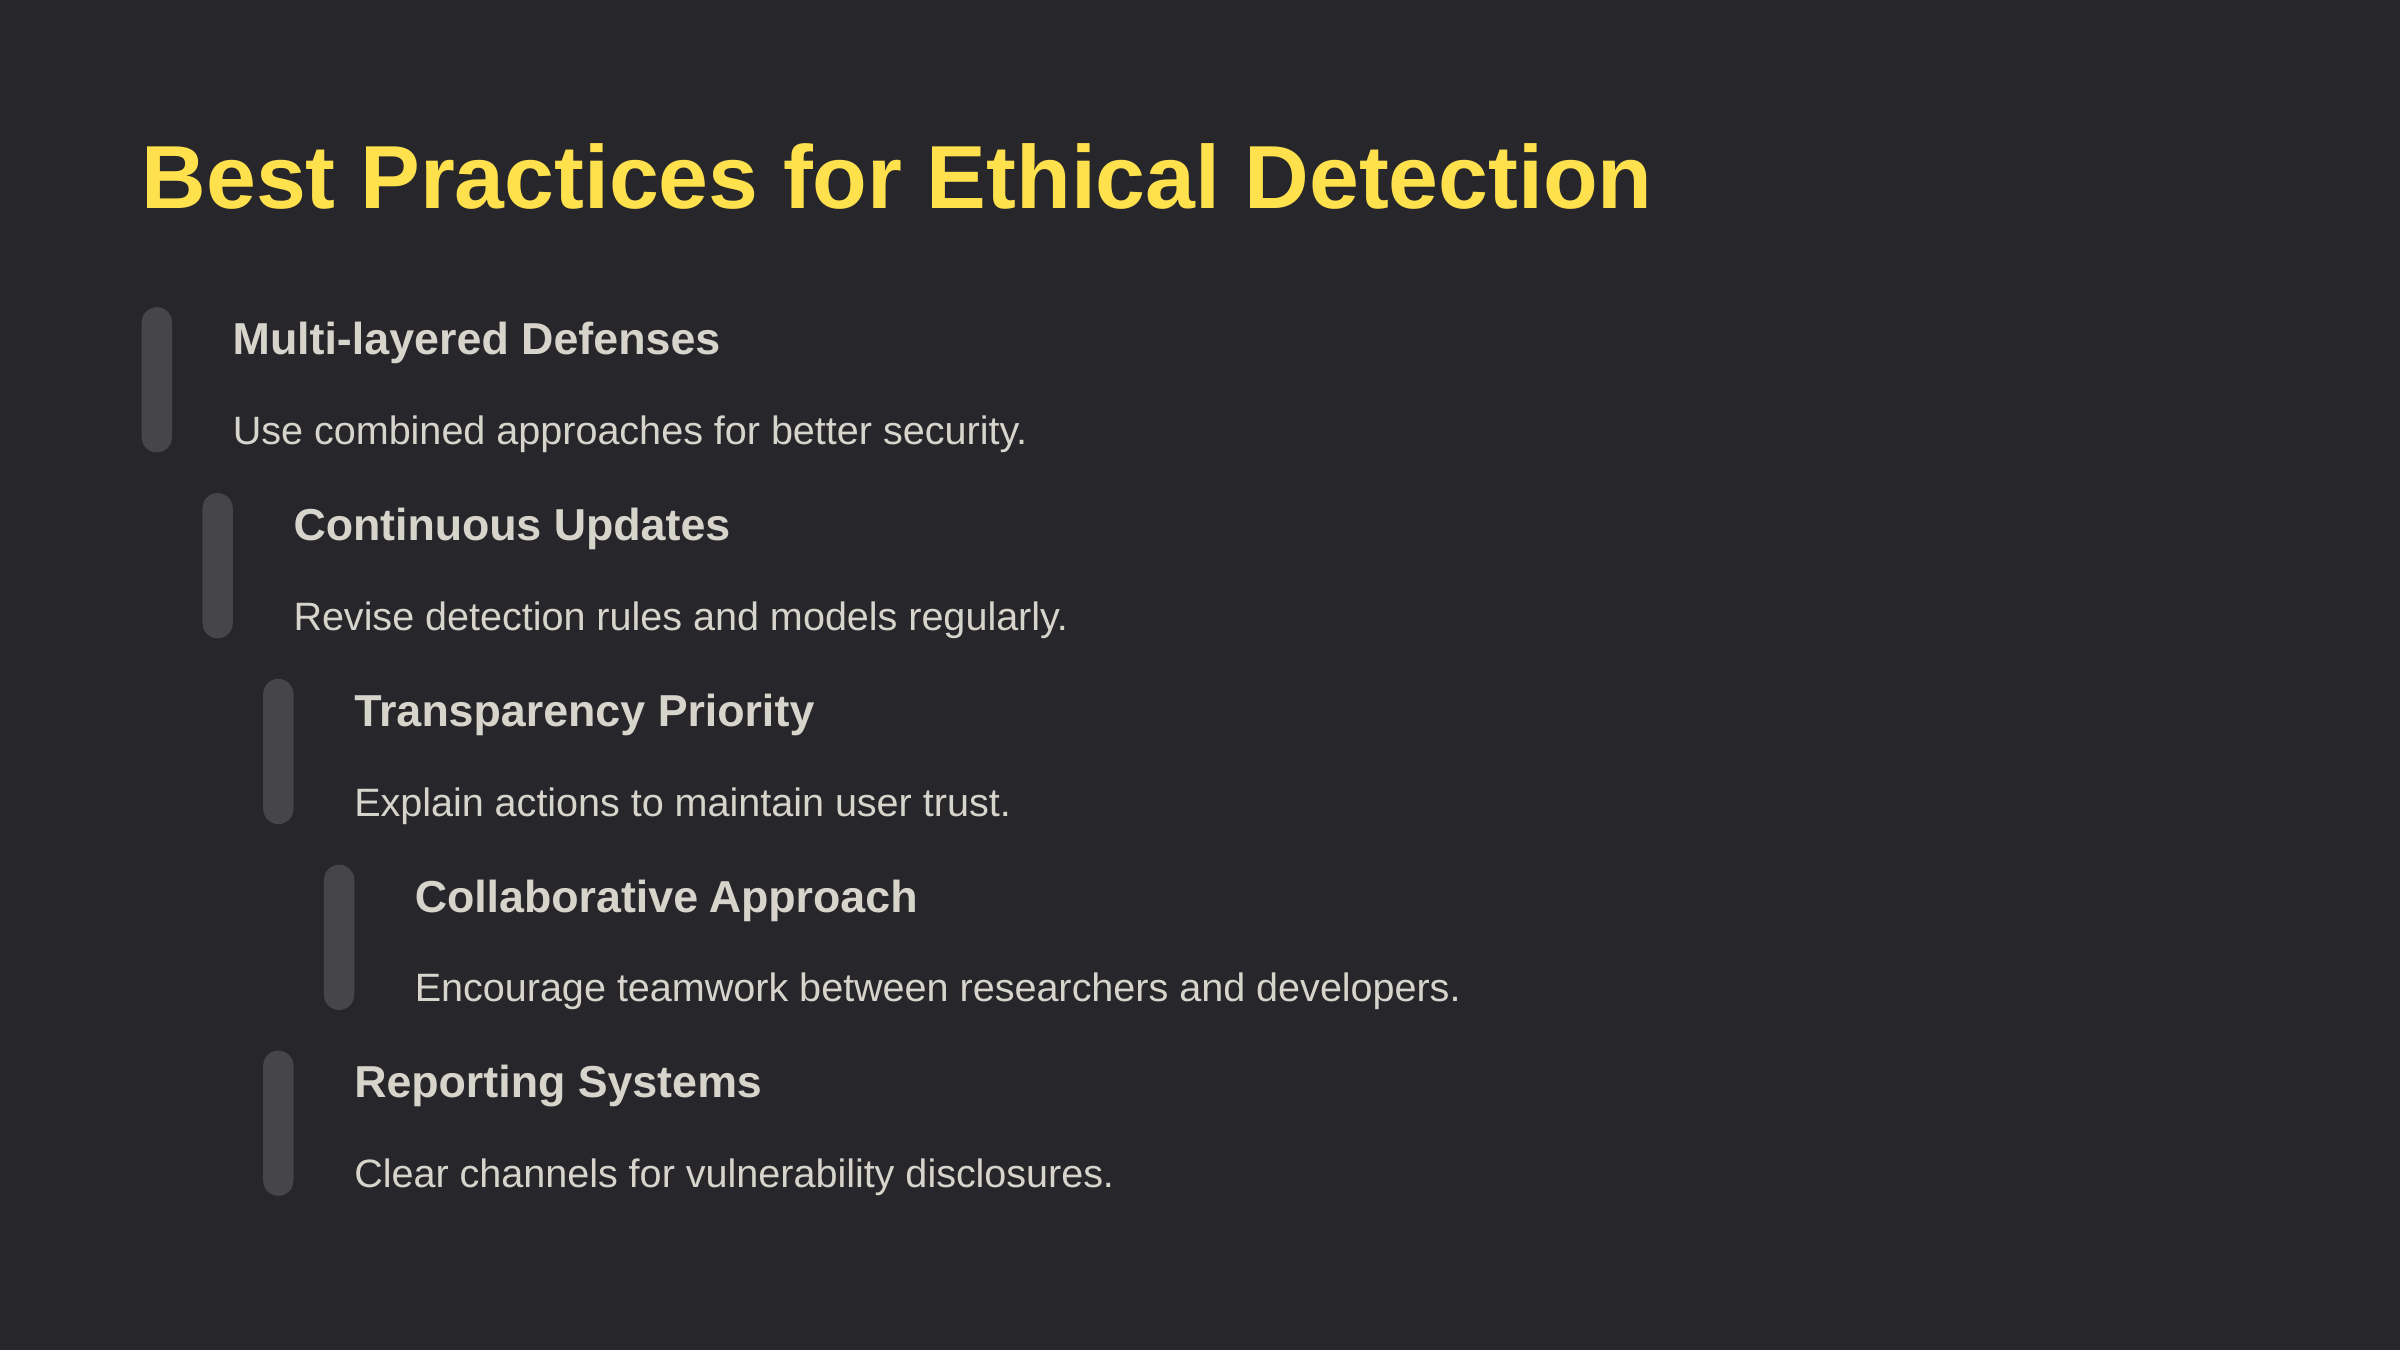

Best Practices for Ethical Detection

Multi-layered Defenses
Use combined approaches for better security.

Continuous Updates
Revise detection rules and models regularly.

Transparency Priority
Explain actions to maintain user trust.

Collaborative Approach
Encourage teamwork between researchers and developers.

Reporting Systems
Clear channels for vulnerability disclosures.